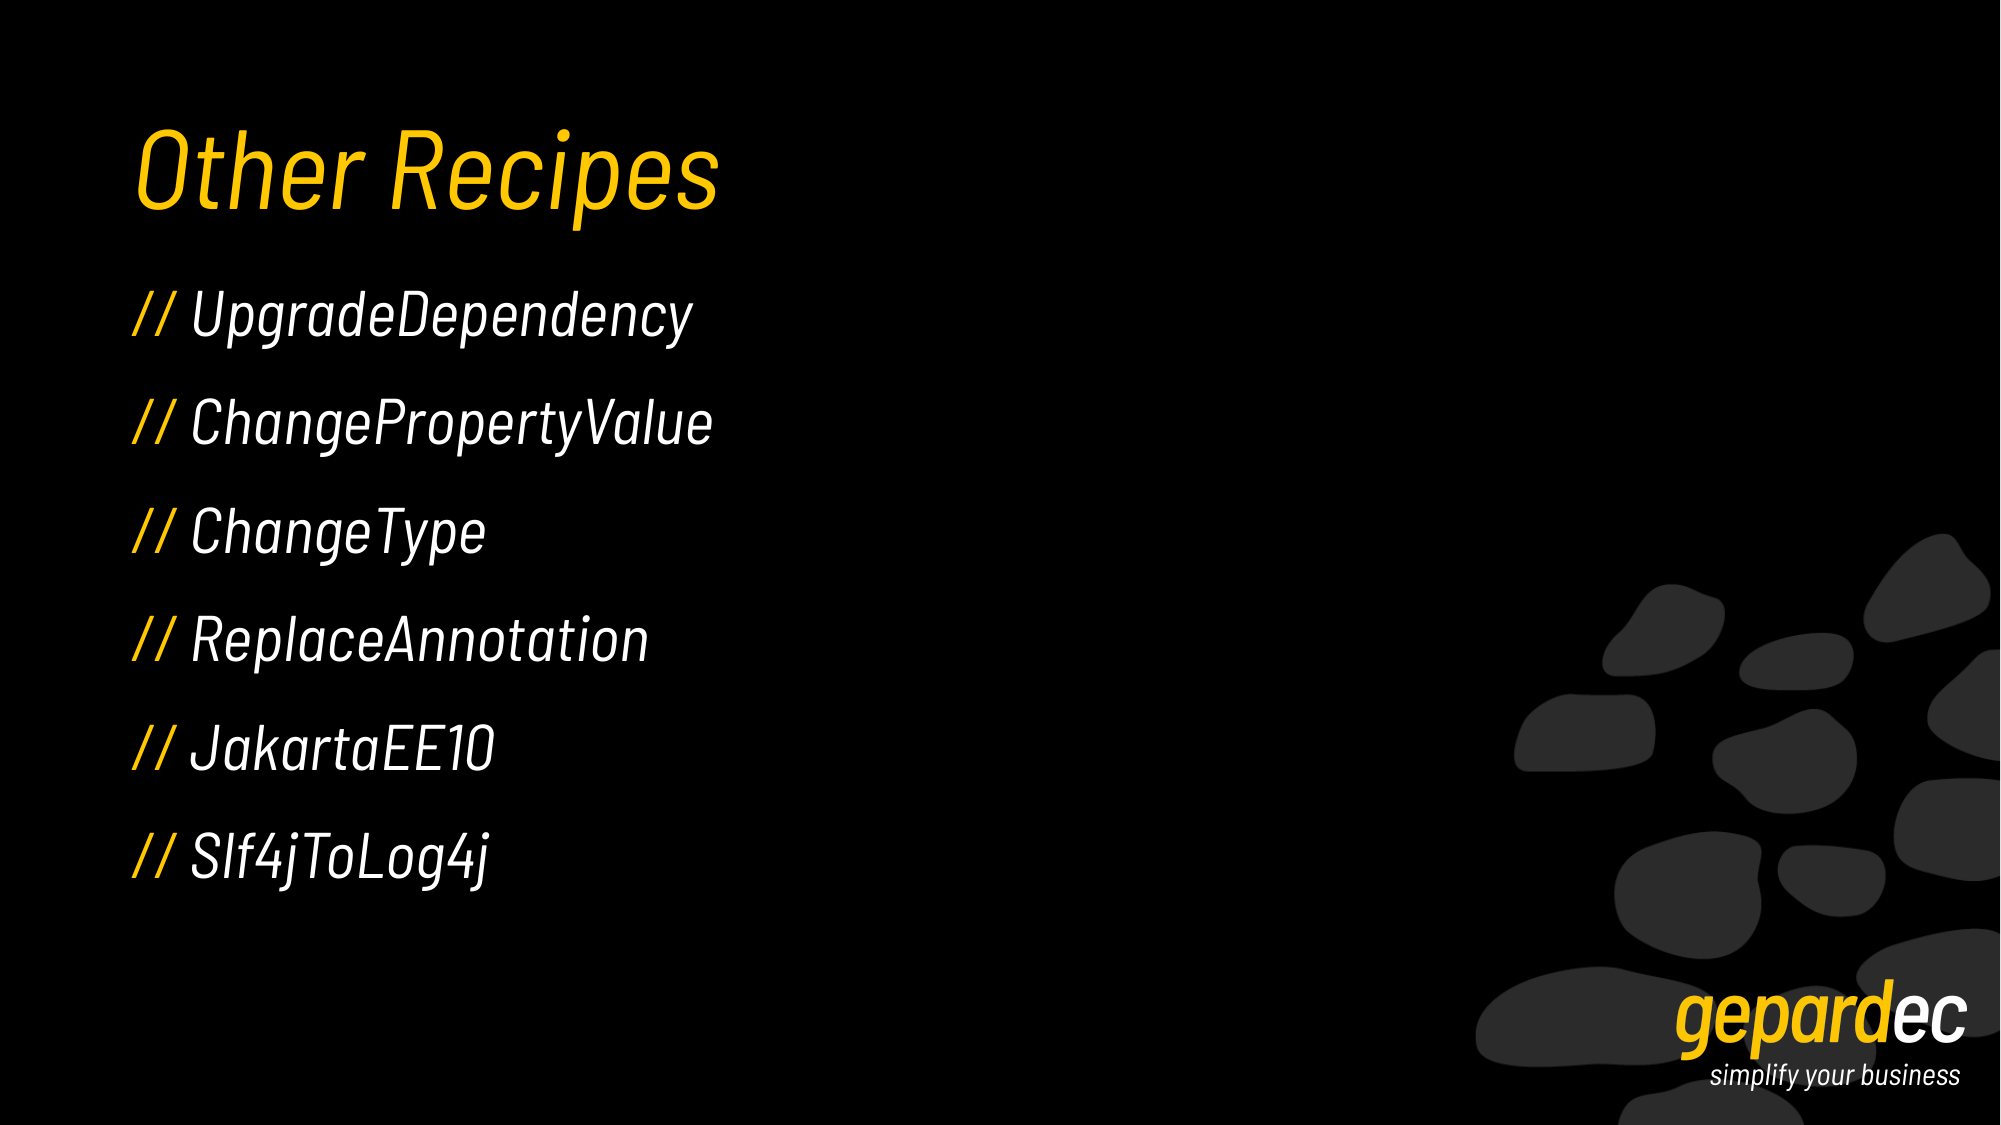

# Other Recipes
// UpgradeDependency

// ChangePropertyValue

// ChangeType

// ReplaceAnnotation

// JakartaEE10

// Slf4jToLog4j